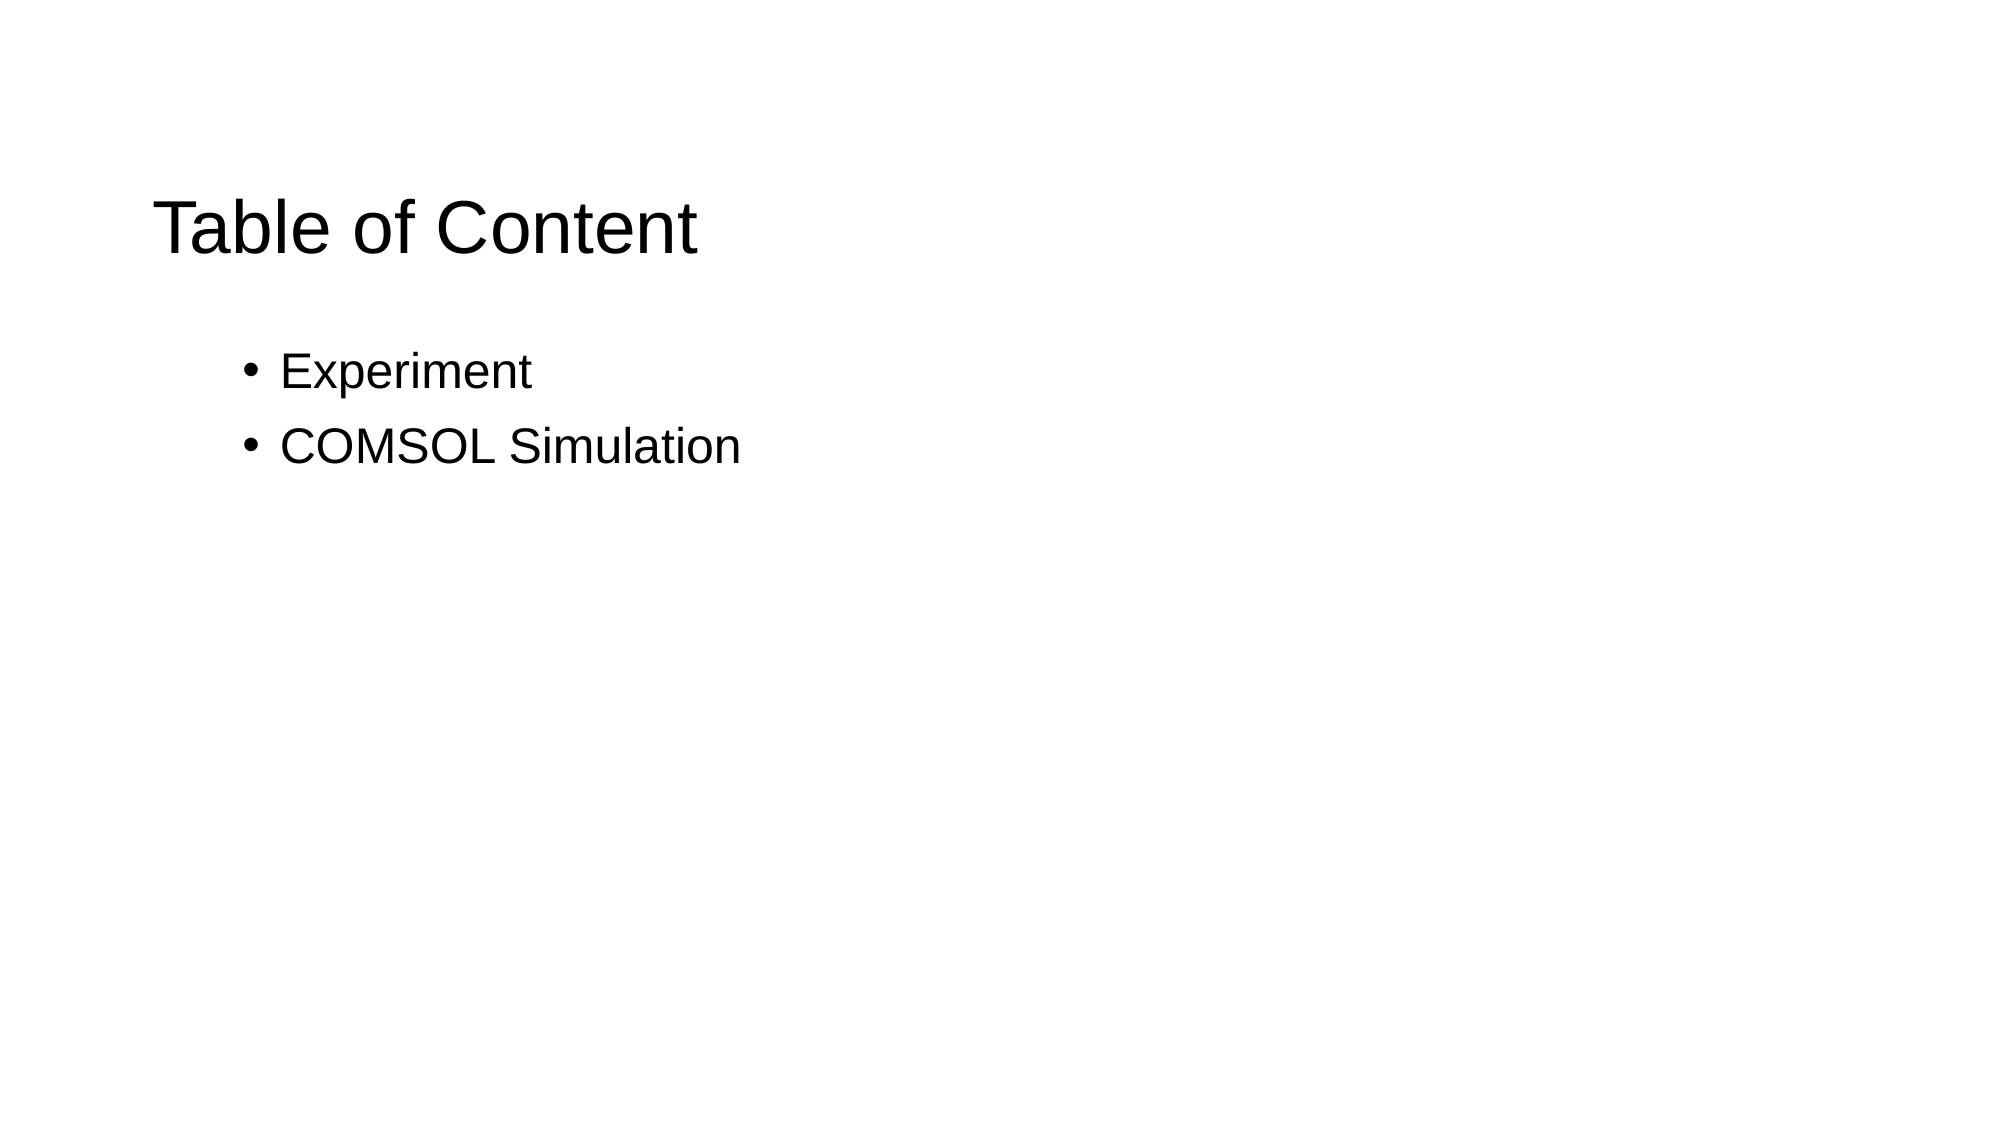

# Table of Content
Experiment
COMSOL Simulation